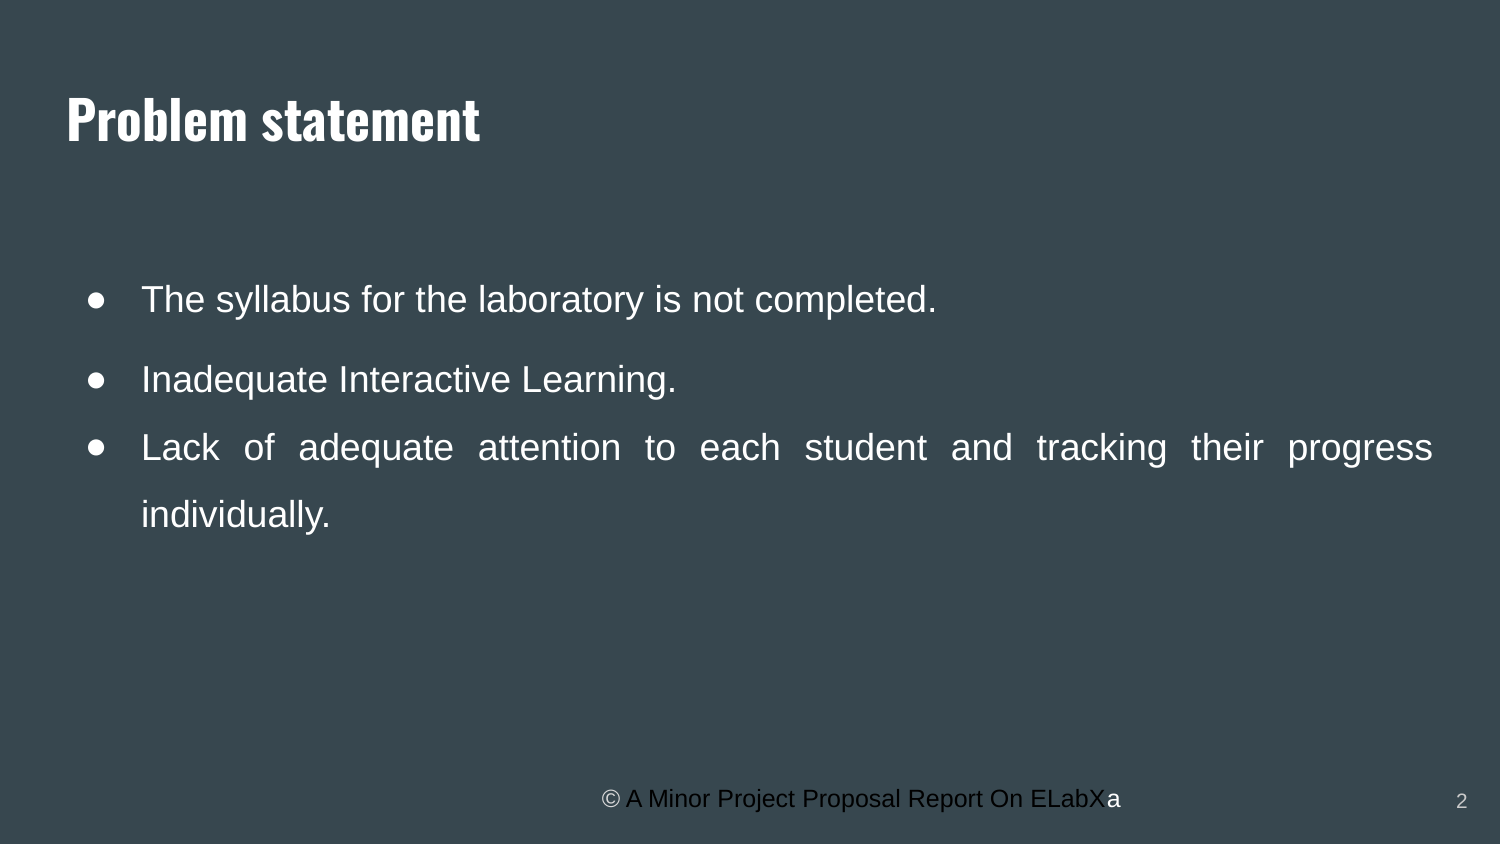

# Problem statement
The syllabus for the laboratory is not completed.
Inadequate Interactive Learning.
Lack of adequate attention to each student and tracking their progress individually.

2